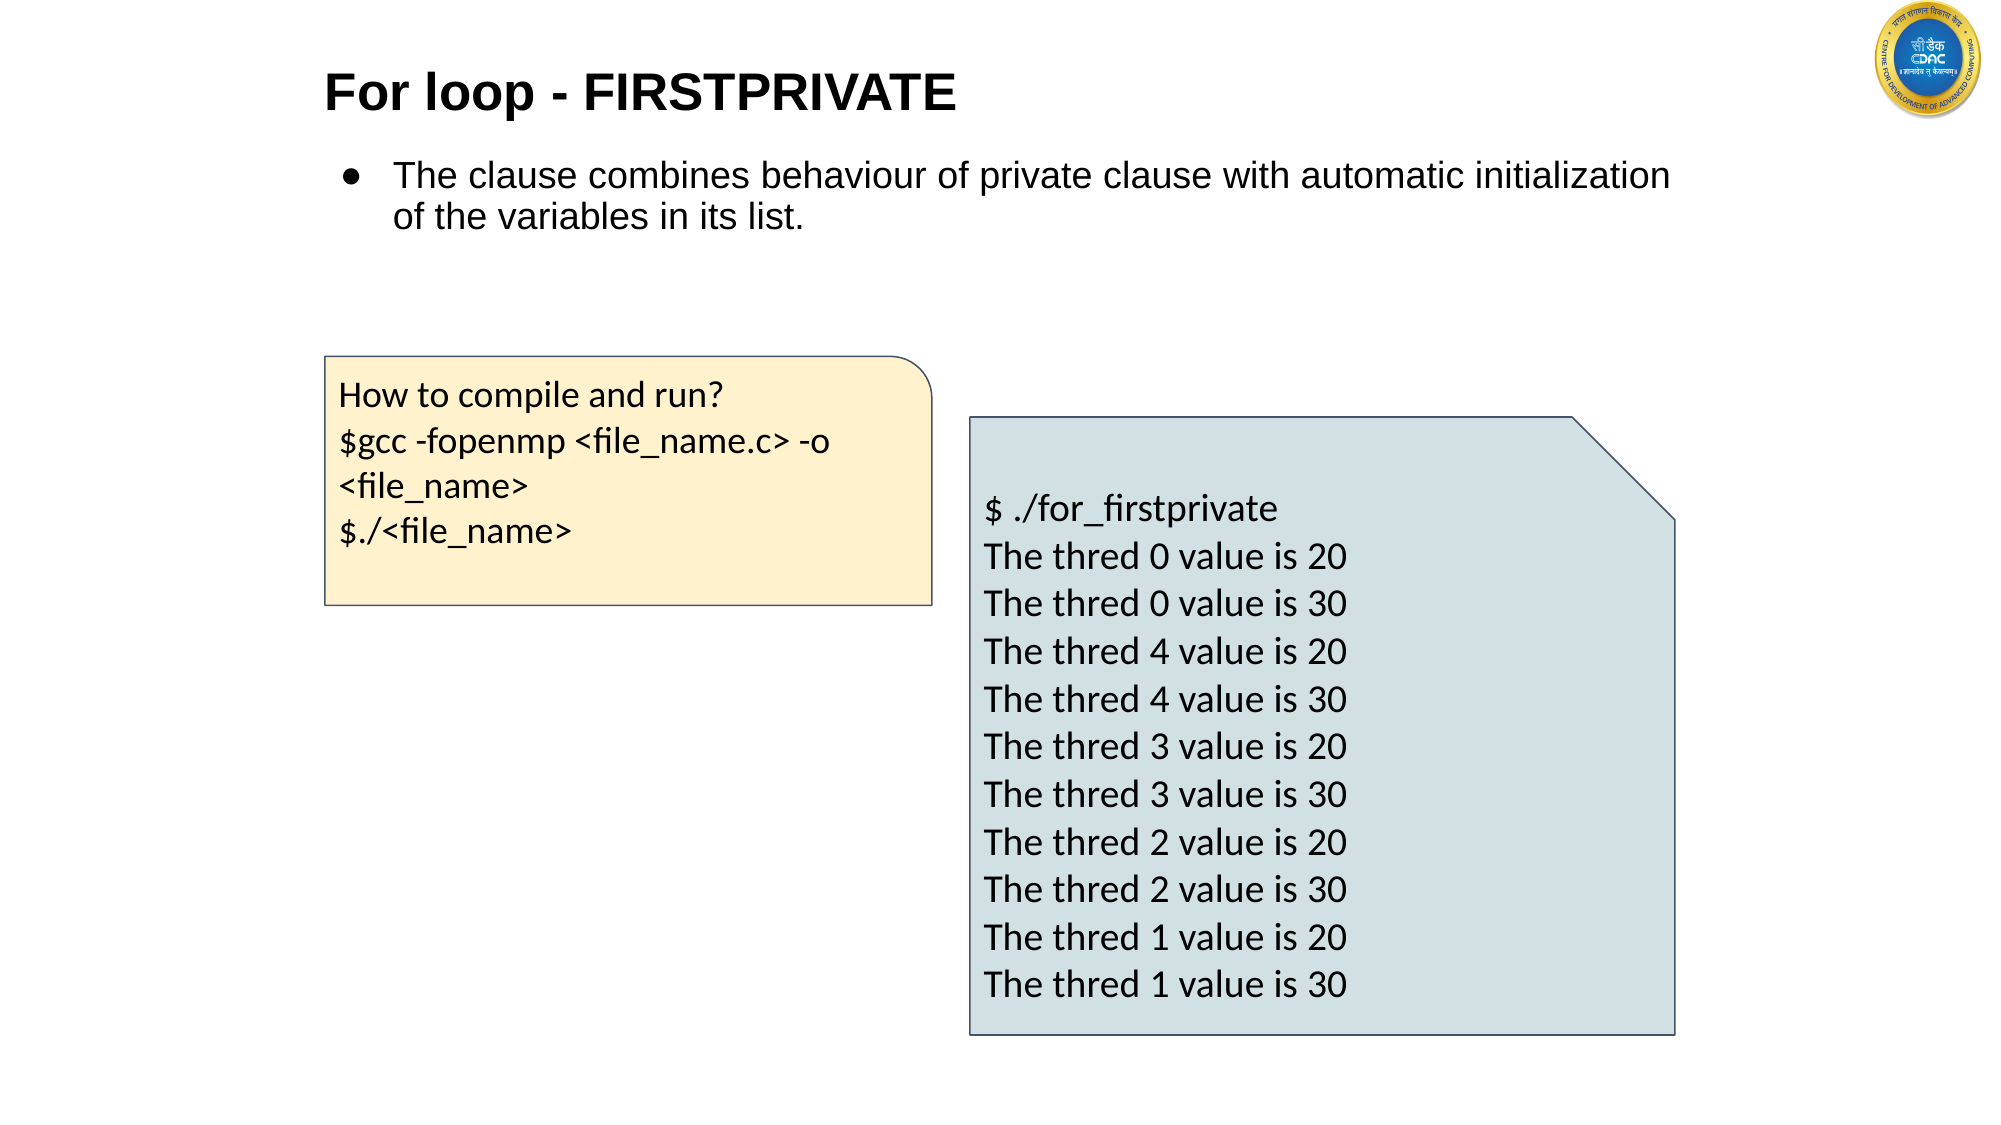

# For loop - FIRSTPRIVATE
The clause combines behaviour of private clause with automatic initialization of the variables in its list.
How to compile and run?
$gcc -fopenmp <file_name.c> -o <file_name>
$./<file_name>
$ ./for_firstprivate
The thred 0 value is 20
The thred 0 value is 30
The thred 4 value is 20
The thred 4 value is 30
The thred 3 value is 20
The thred 3 value is 30
The thred 2 value is 20
The thred 2 value is 30
The thred 1 value is 20
The thred 1 value is 30